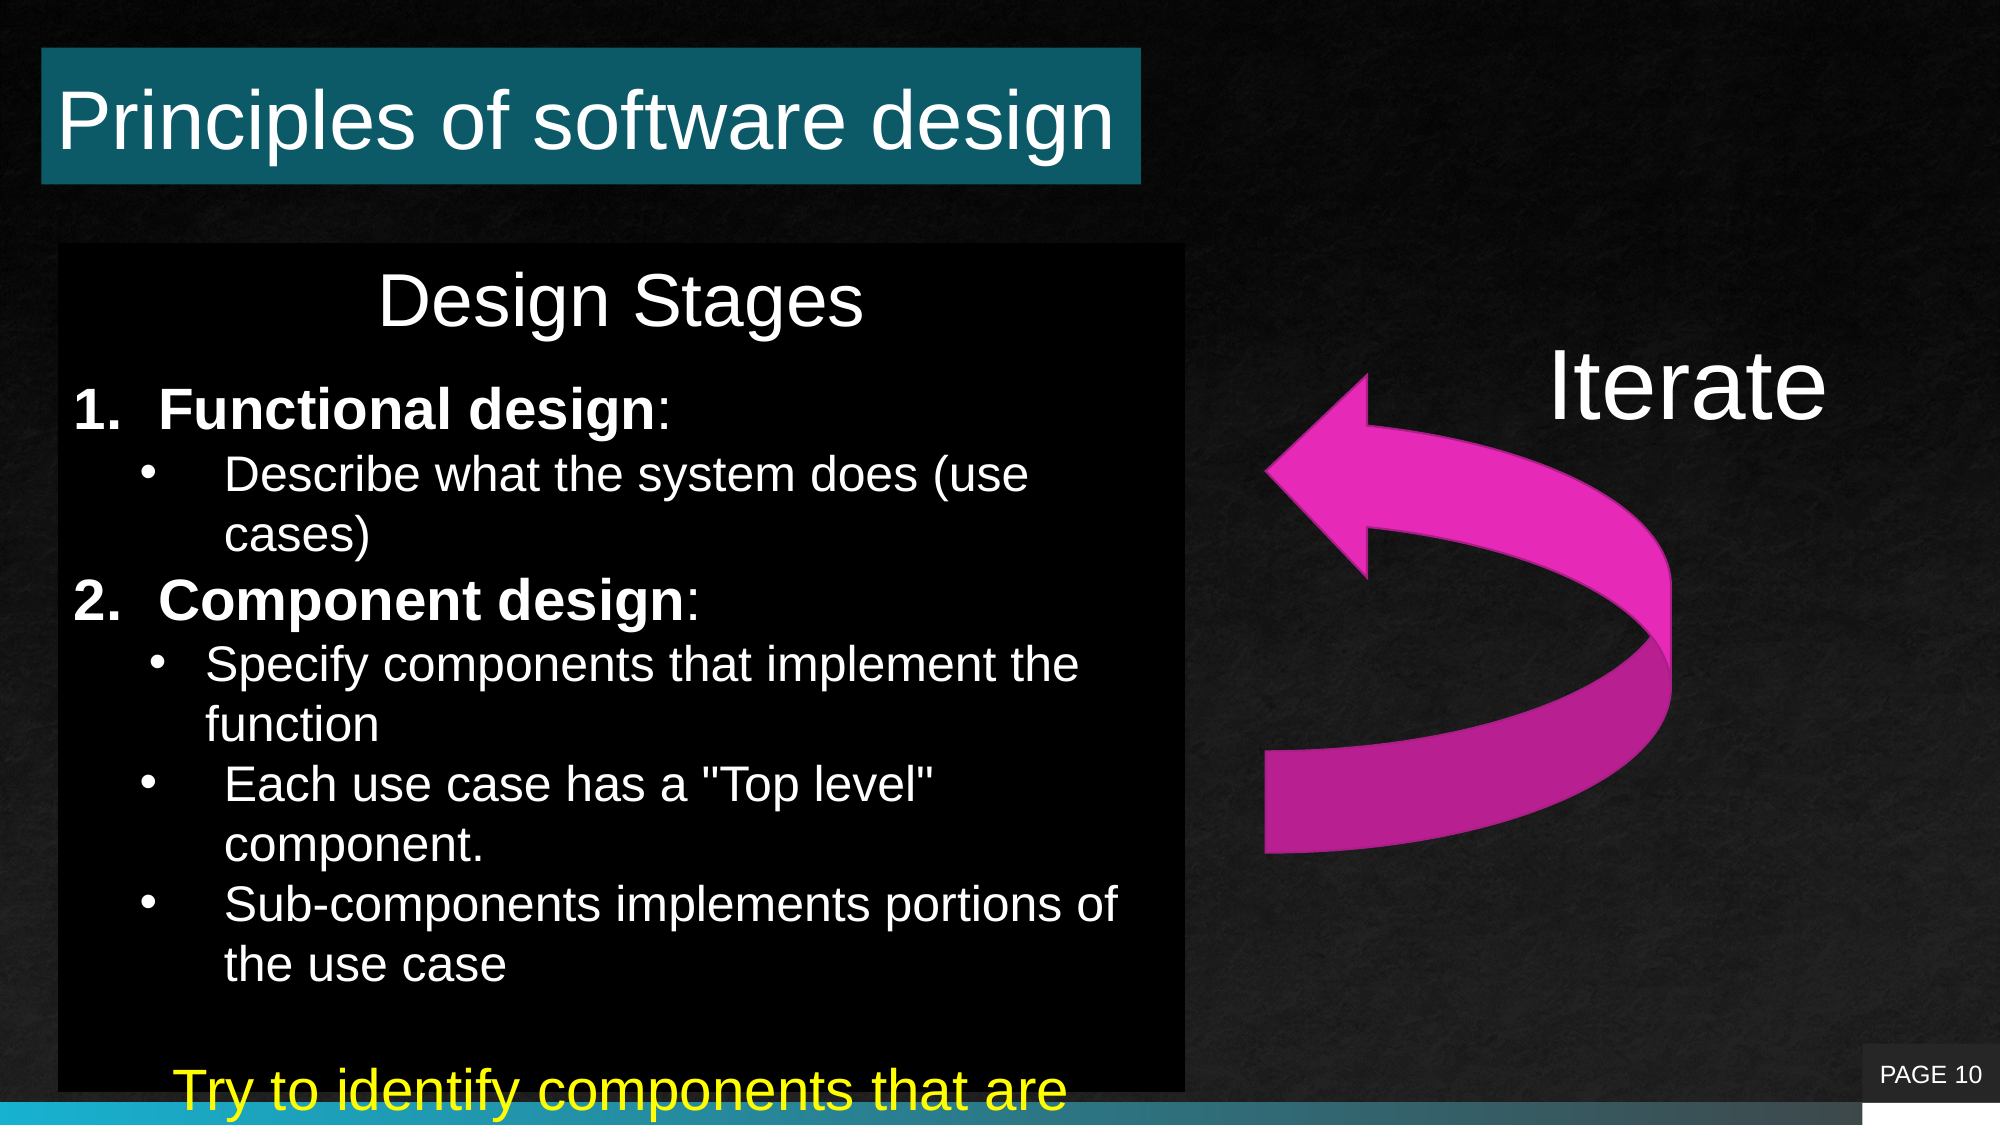

# Principles of software design
Design Stages

Functional design:
Describe what the system does (use cases)
Component design:
Specify components that implement the function
Each use case has a "Top level" component.
Sub-components implements portions of the use case

Try to identify components that are common to multiple use cases

Iterate

PAGE 10